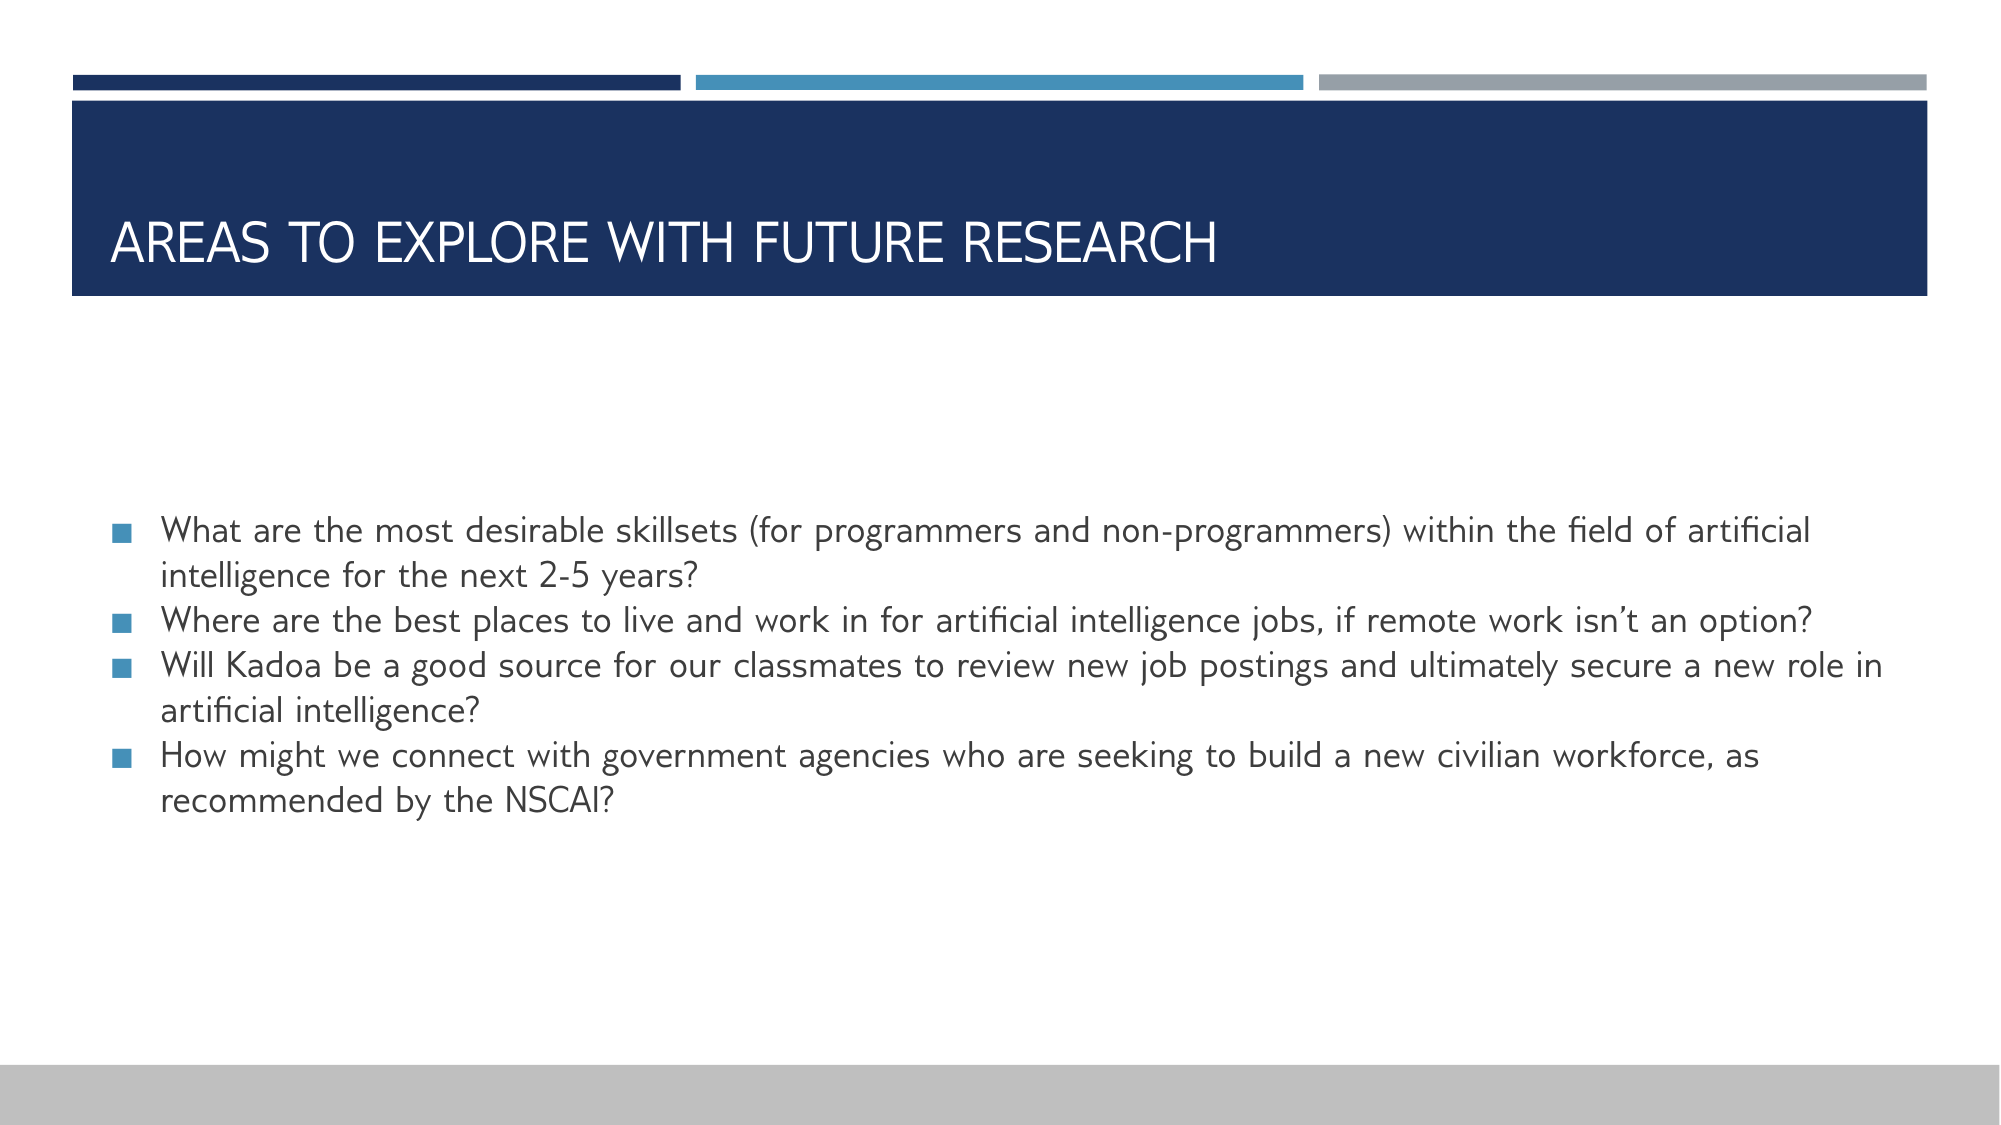

# AREAS TO EXPLORE WITH FUTURE RESEARCH
What are the most desirable skillsets (for programmers and non-programmers) within the field of artificial intelligence for the next 2-5 years?
Where are the best places to live and work in for artificial intelligence jobs, if remote work isn’t an option?
Will Kadoa be a good source for our classmates to review new job postings and ultimately secure a new role in artificial intelligence?
How might we connect with government agencies who are seeking to build a new civilian workforce, as recommended by the NSCAI?